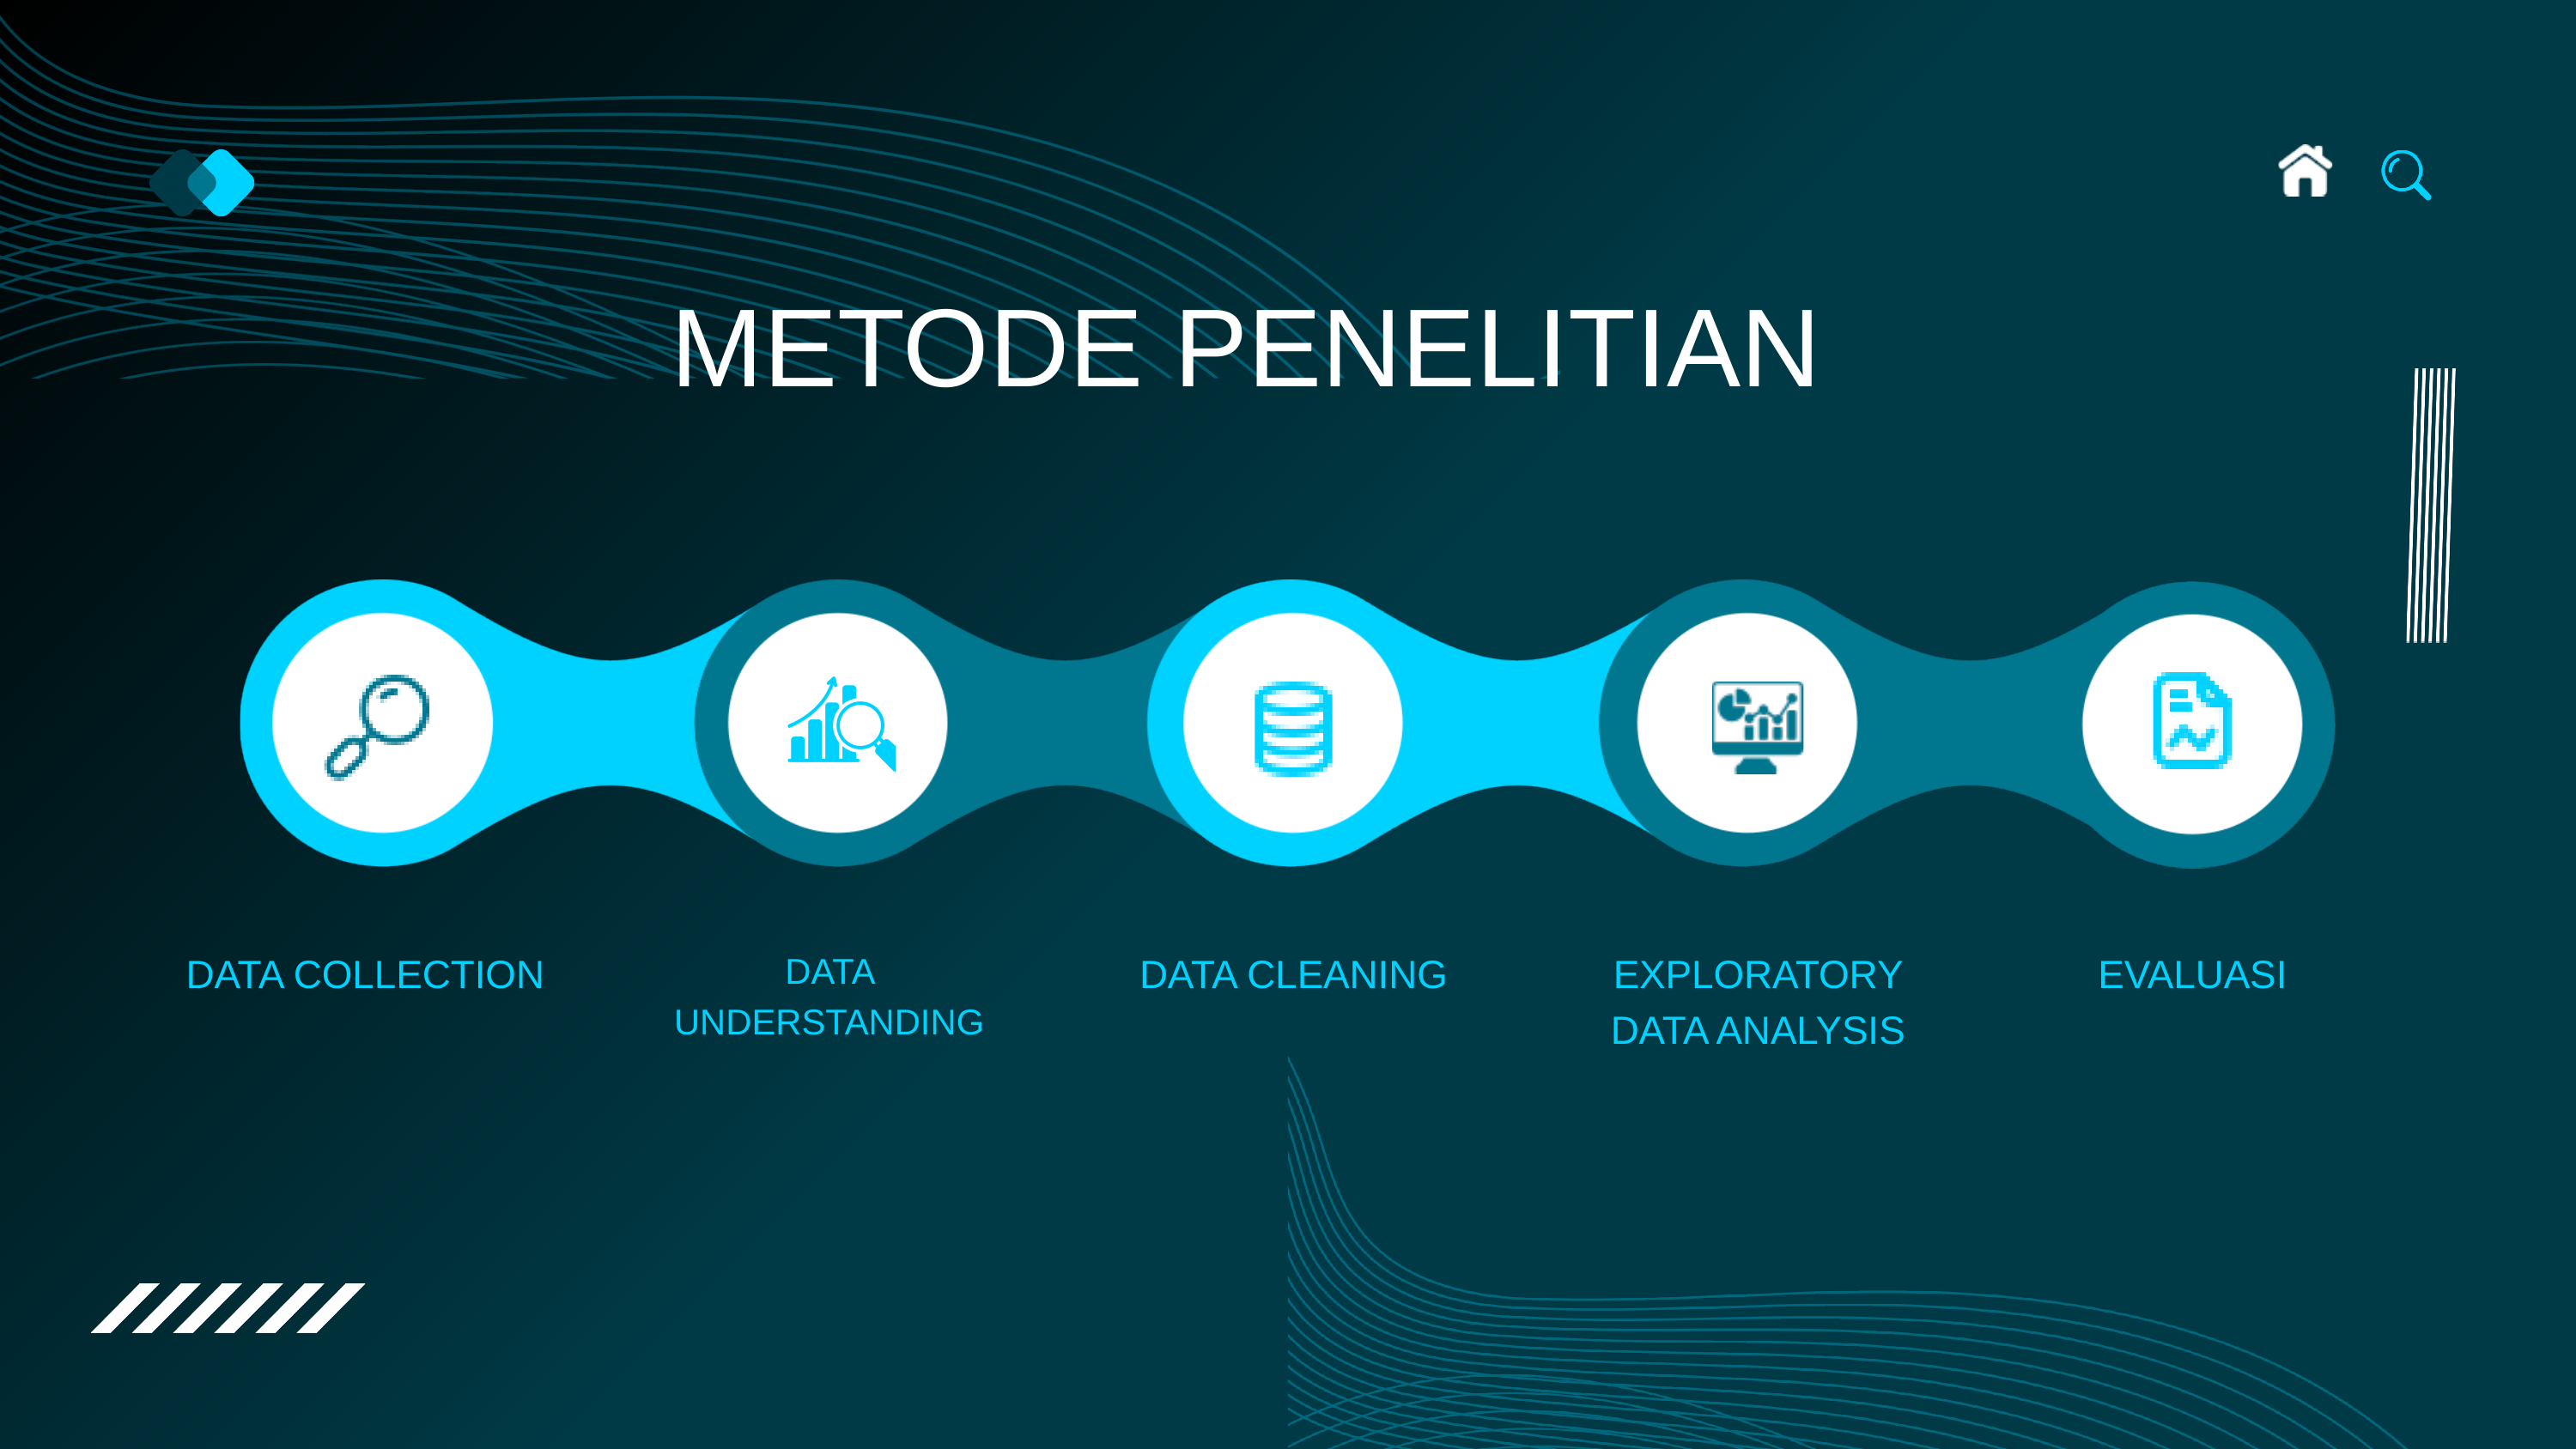

METODE PENELITIAN

DATA COLLECTION
DATA UNDERSTANDING
DATA CLEANING
EXPLORATORY DATA ANALYSIS
EVALUASI